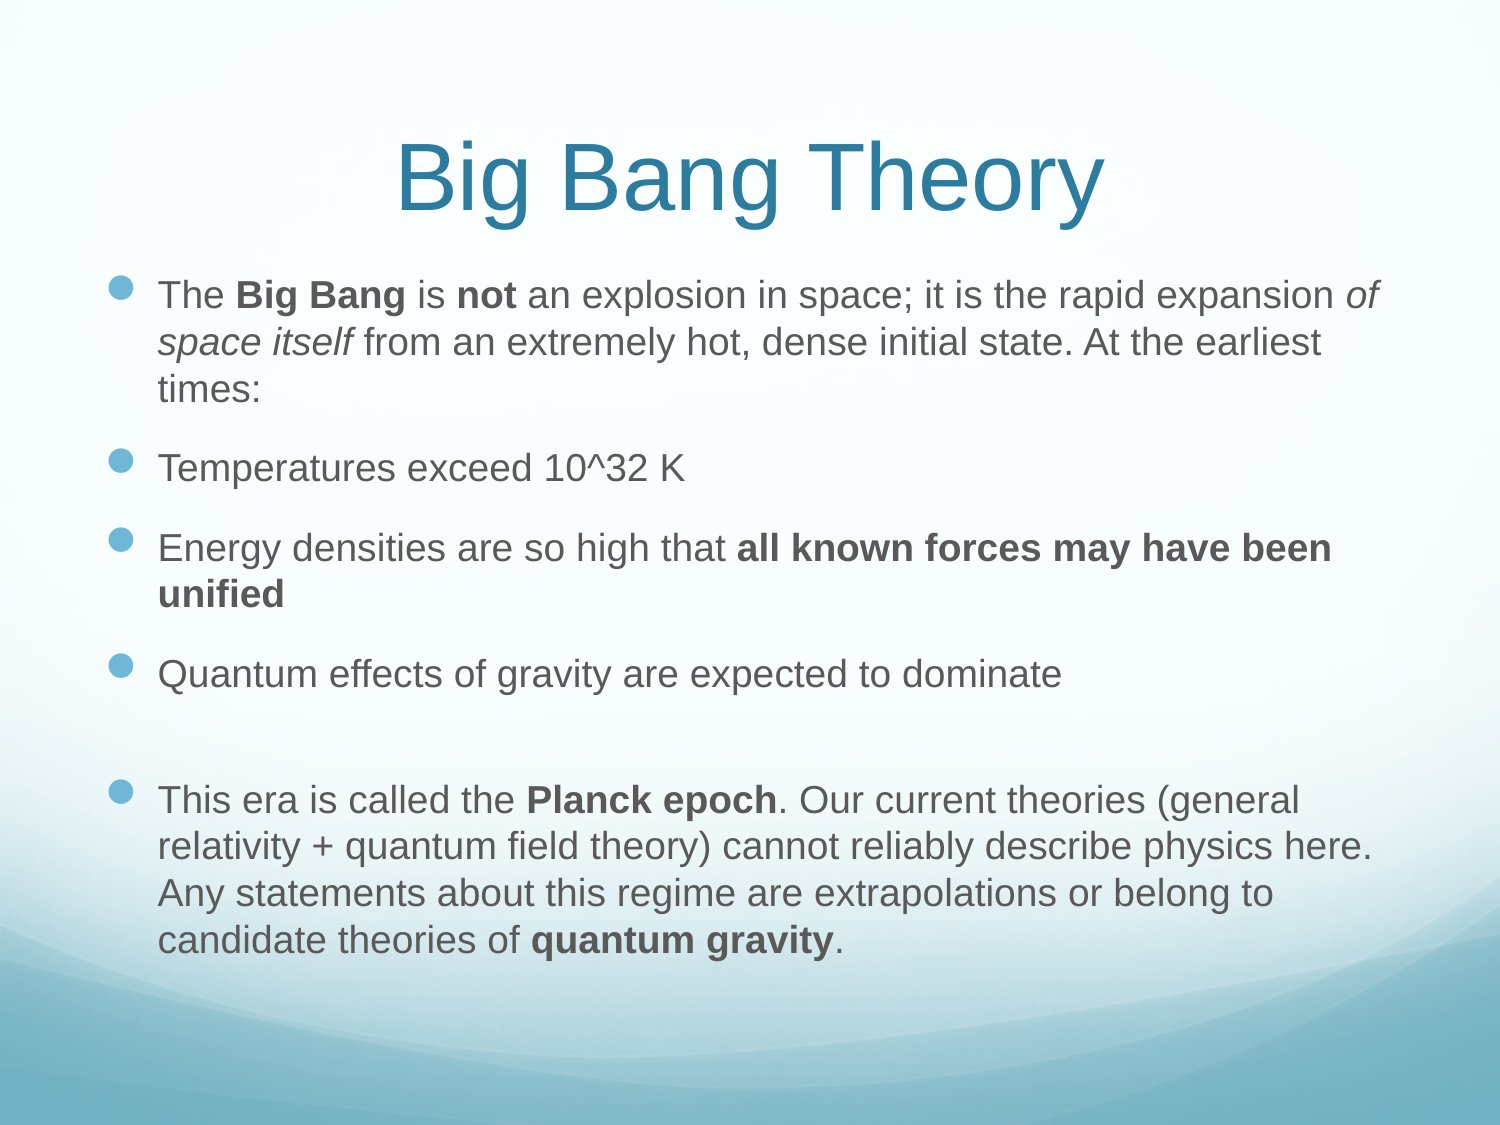

# Big Bang Theory
The Big Bang is not an explosion in space; it is the rapid expansion of space itself from an extremely hot, dense initial state. At the earliest times:
Temperatures exceed 10^32 K
Energy densities are so high that all known forces may have been unified
Quantum effects of gravity are expected to dominate
This era is called the Planck epoch. Our current theories (general relativity + quantum field theory) cannot reliably describe physics here. Any statements about this regime are extrapolations or belong to candidate theories of quantum gravity.